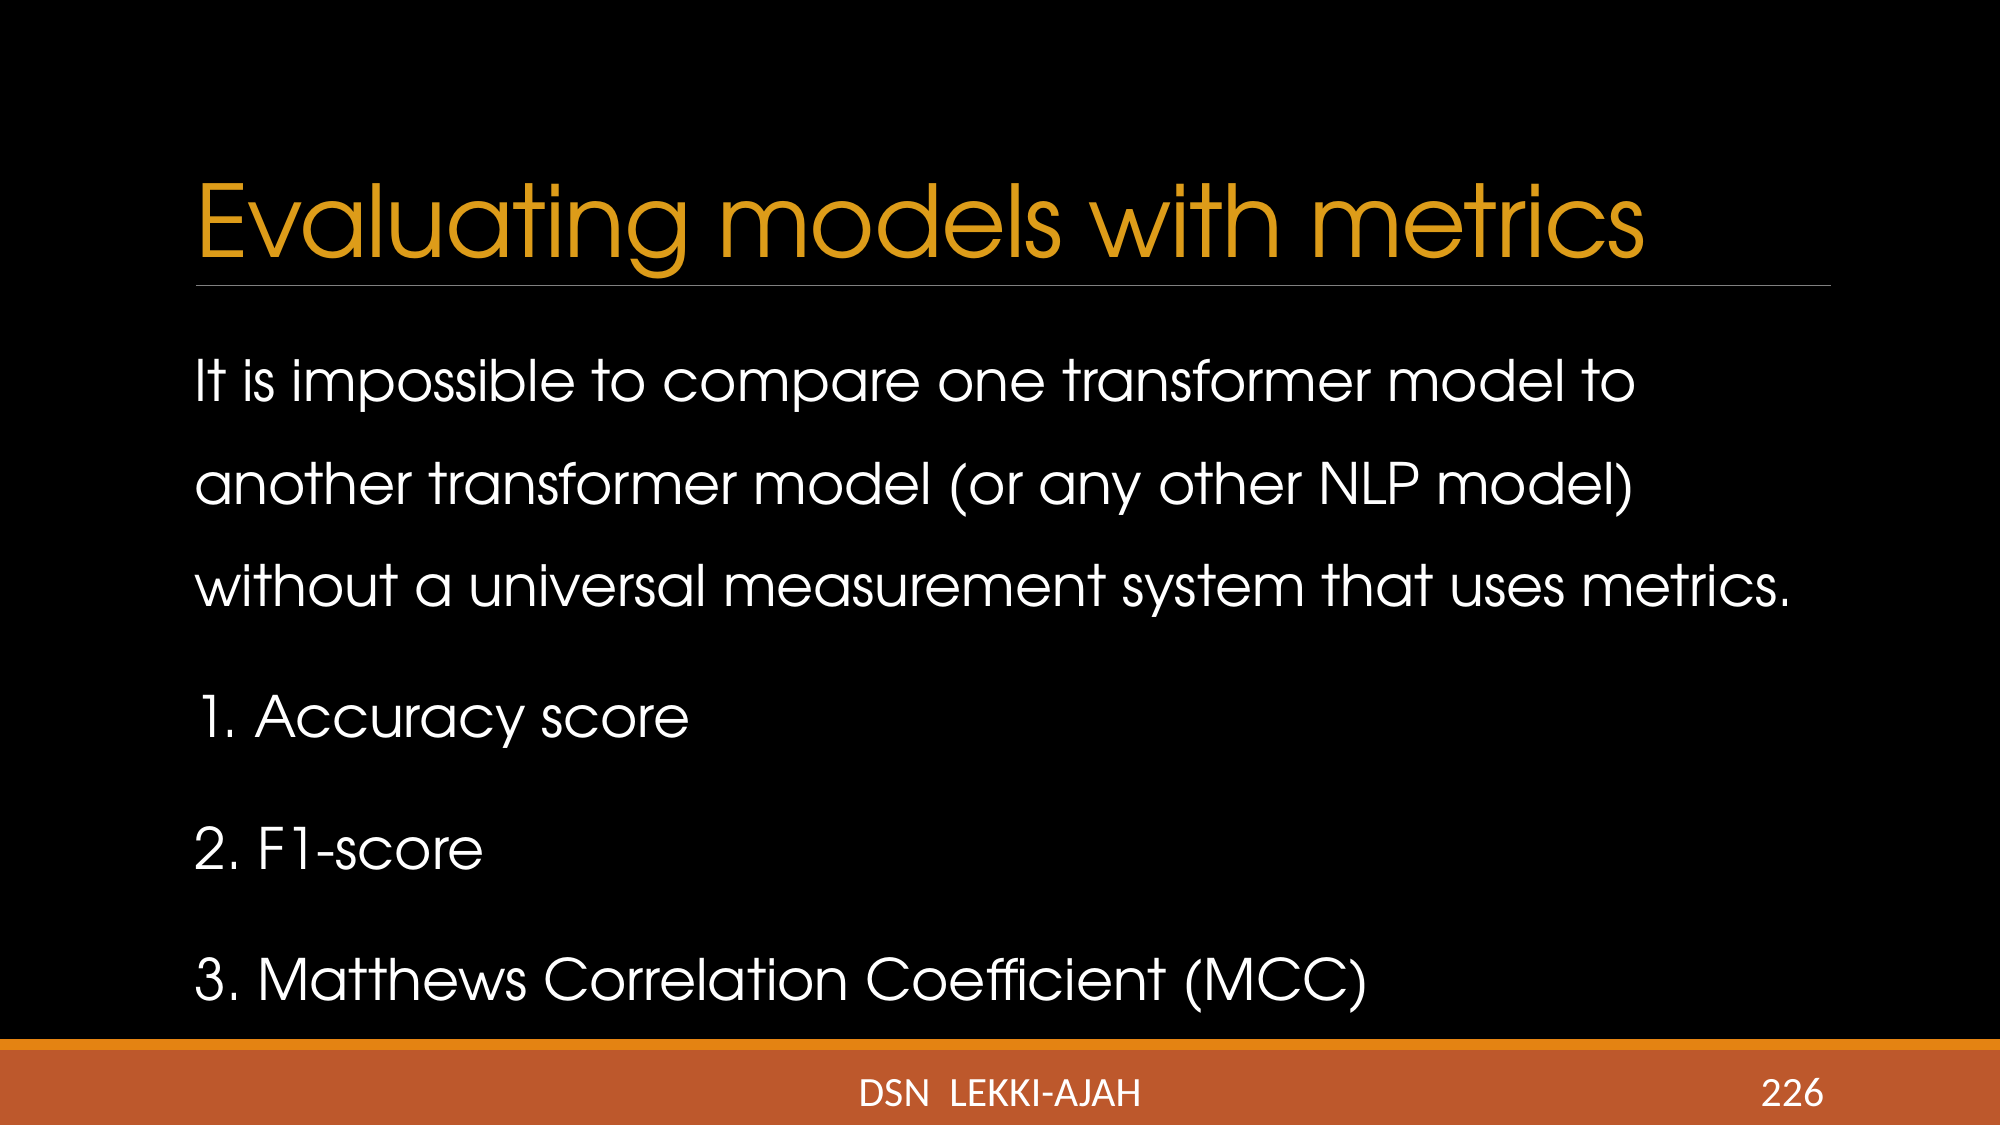

# Evaluating models with metrics
It is impossible to compare one transformer model to another transformer model (or any other NLP model) without a universal measurement system that uses metrics.
1. Accuracy score
2. F1-score
3. Matthews Correlation Coefficient (MCC)

DSN  LEKKI-AJAH
226